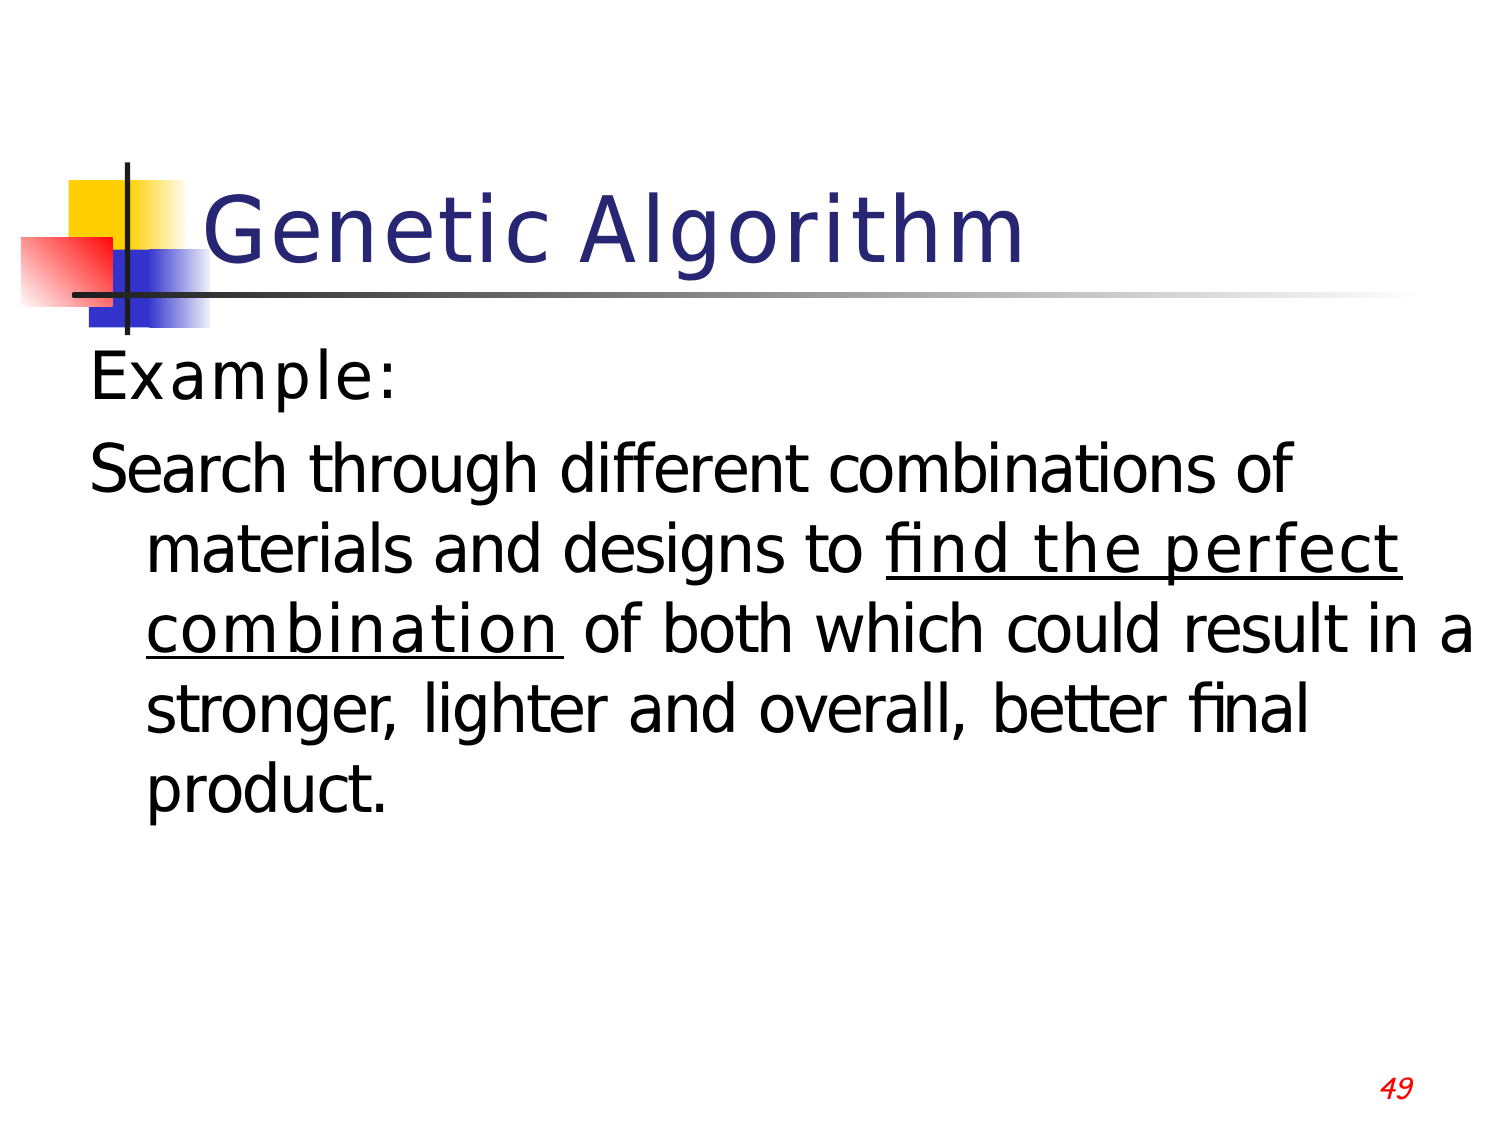

49
# Genetic Algorithm
Example:
Search through different combinations of materials and designs to find the perfect combination of both which could result in a stronger, lighter and overall, better final product.